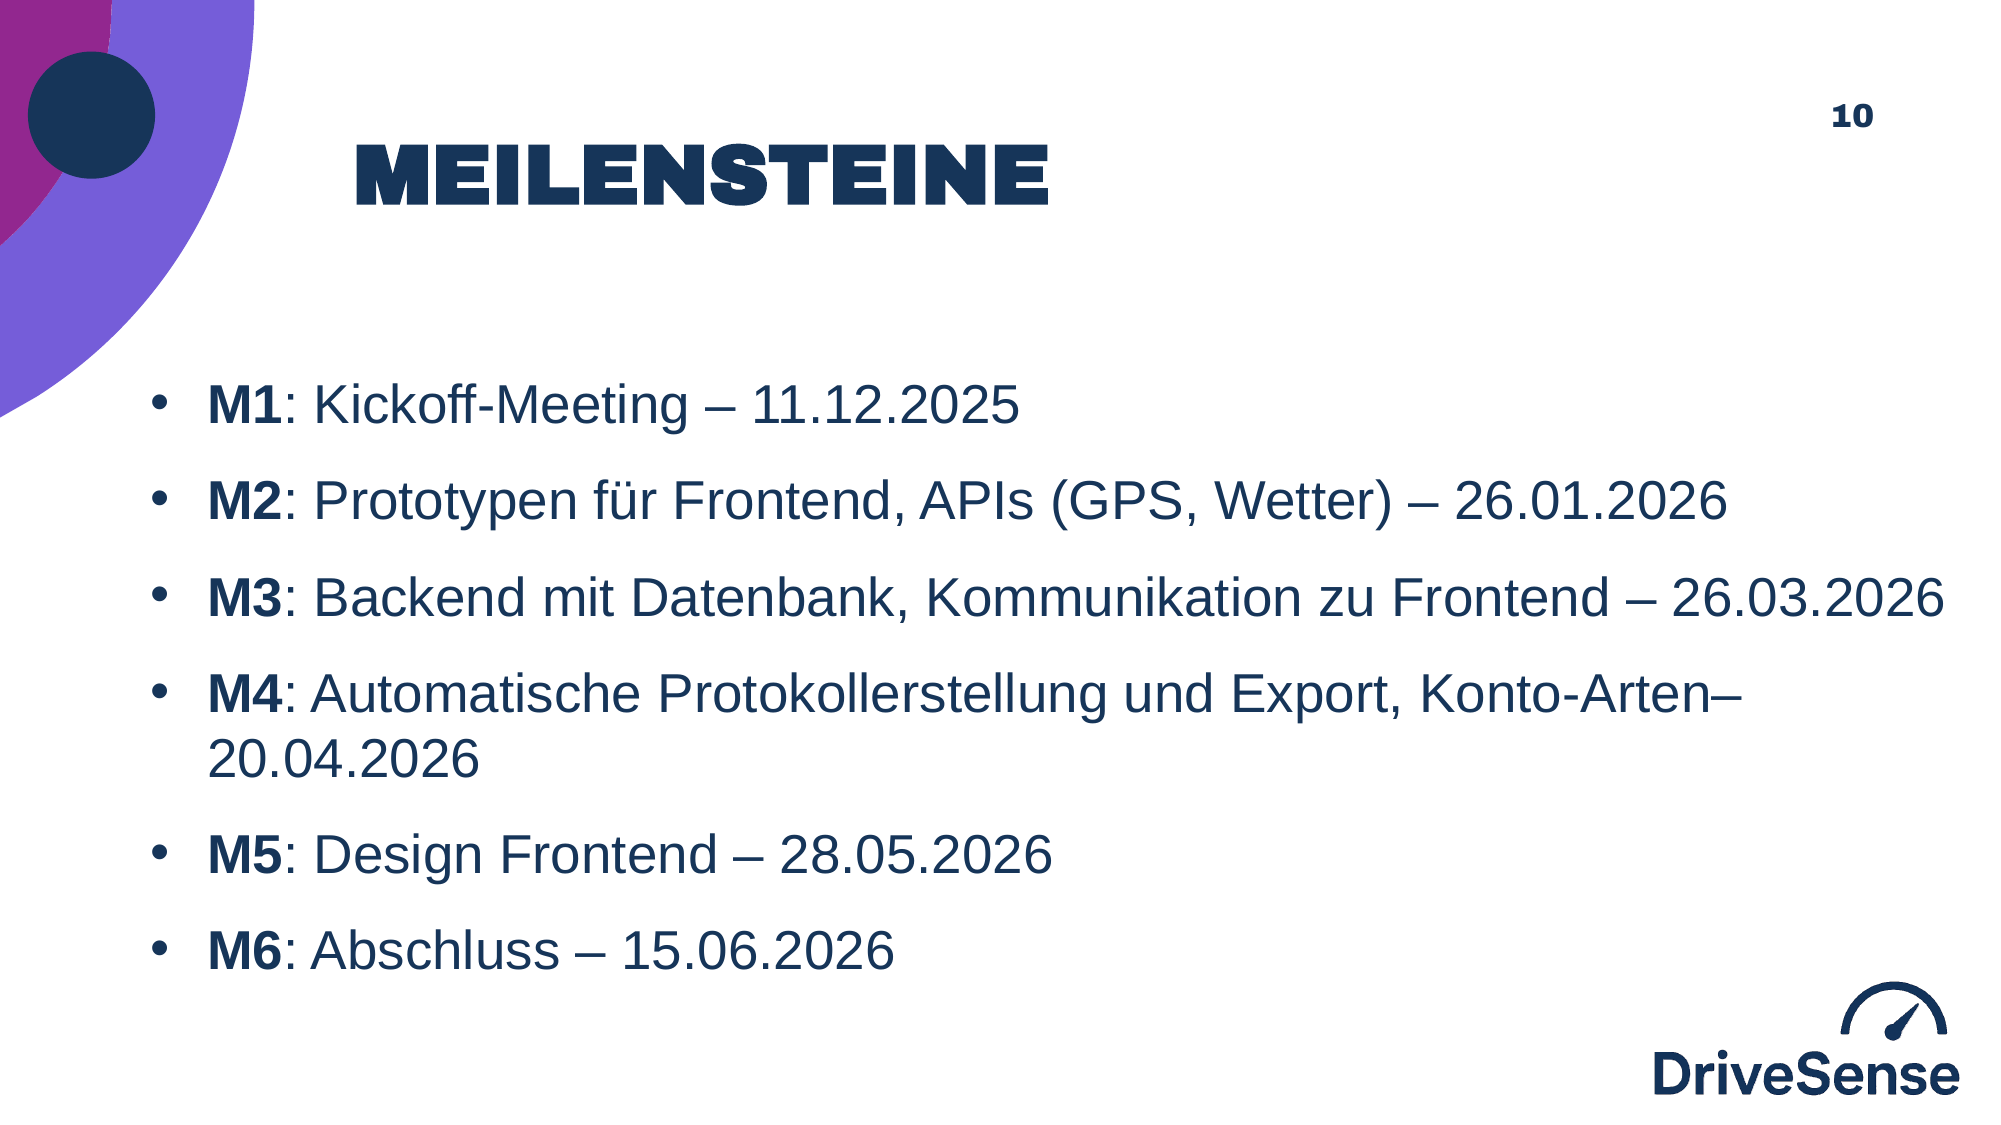

10
# Meilensteine
M1: Kickoff-Meeting – 11.12.2025
M2: Prototypen für Frontend, APIs (GPS, Wetter) – 26.01.2026
M3: Backend mit Datenbank, Kommunikation zu Frontend – 26.03.2026
M4: Automatische Protokollerstellung und Export, Konto-Arten– 20.04.2026
M5: Design Frontend – 28.05.2026
M6: Abschluss – 15.06.2026